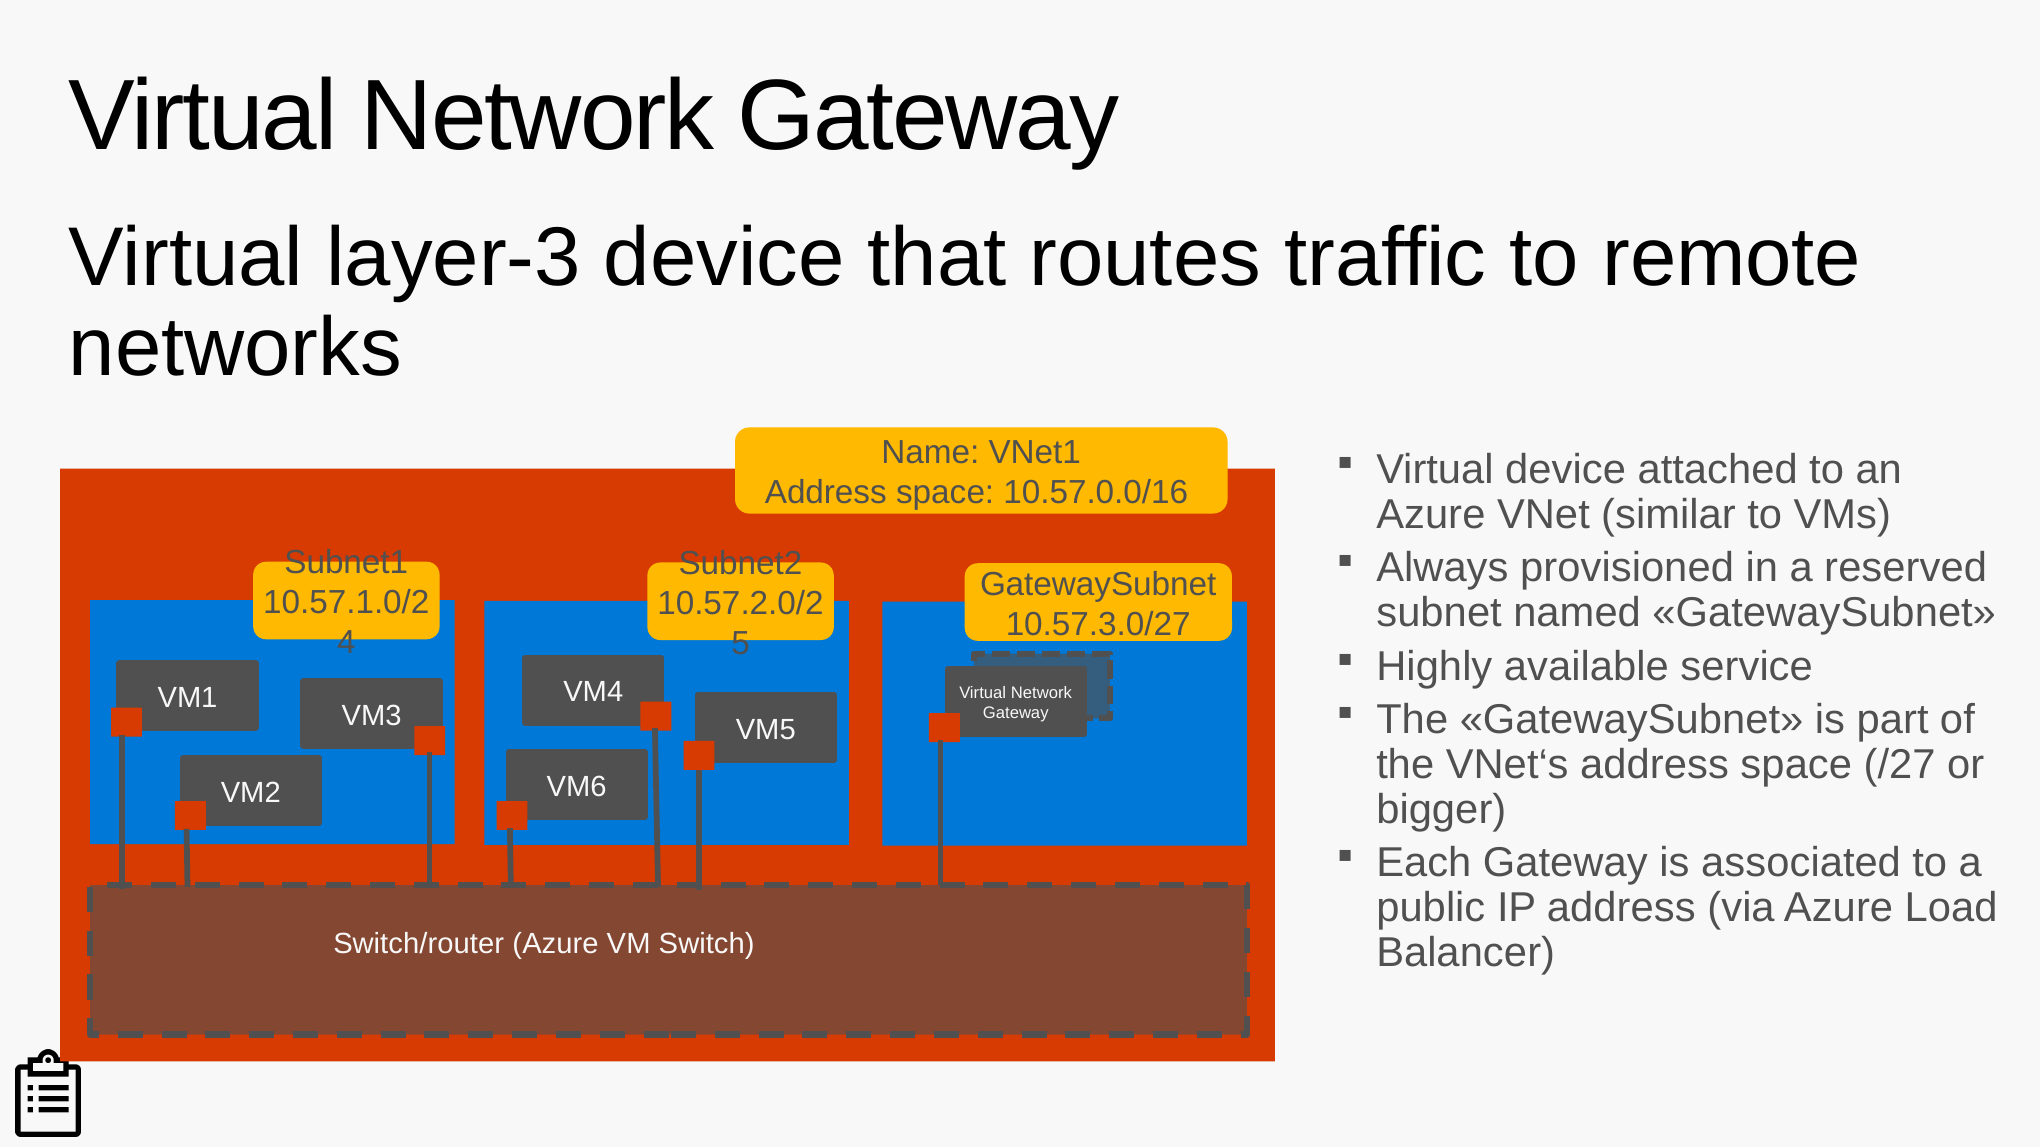

# Virtual Network Gateway
Virtual layer-3 device that routes traffic to remote networks
Virtual device attached to an Azure VNet (similar to VMs)
Always provisioned in a reserved subnet named «GatewaySubnet»
Highly available service
The «GatewaySubnet» is part of the VNet‘s address space (/27 or bigger)
Each Gateway is associated to a public IP address (via Azure Load Balancer)
Name: VNet1
Address space: 10.57.0.0/16

Subnet1
10.57.1.0/24
Subnet2
10.57.2.0/25
GatewaySubnet
10.57.3.0/27

VM4
VM1
Virtual Network Gateway
VM3
VM5

VM6
VM2

                       Switch/router (Azure VM Switch)